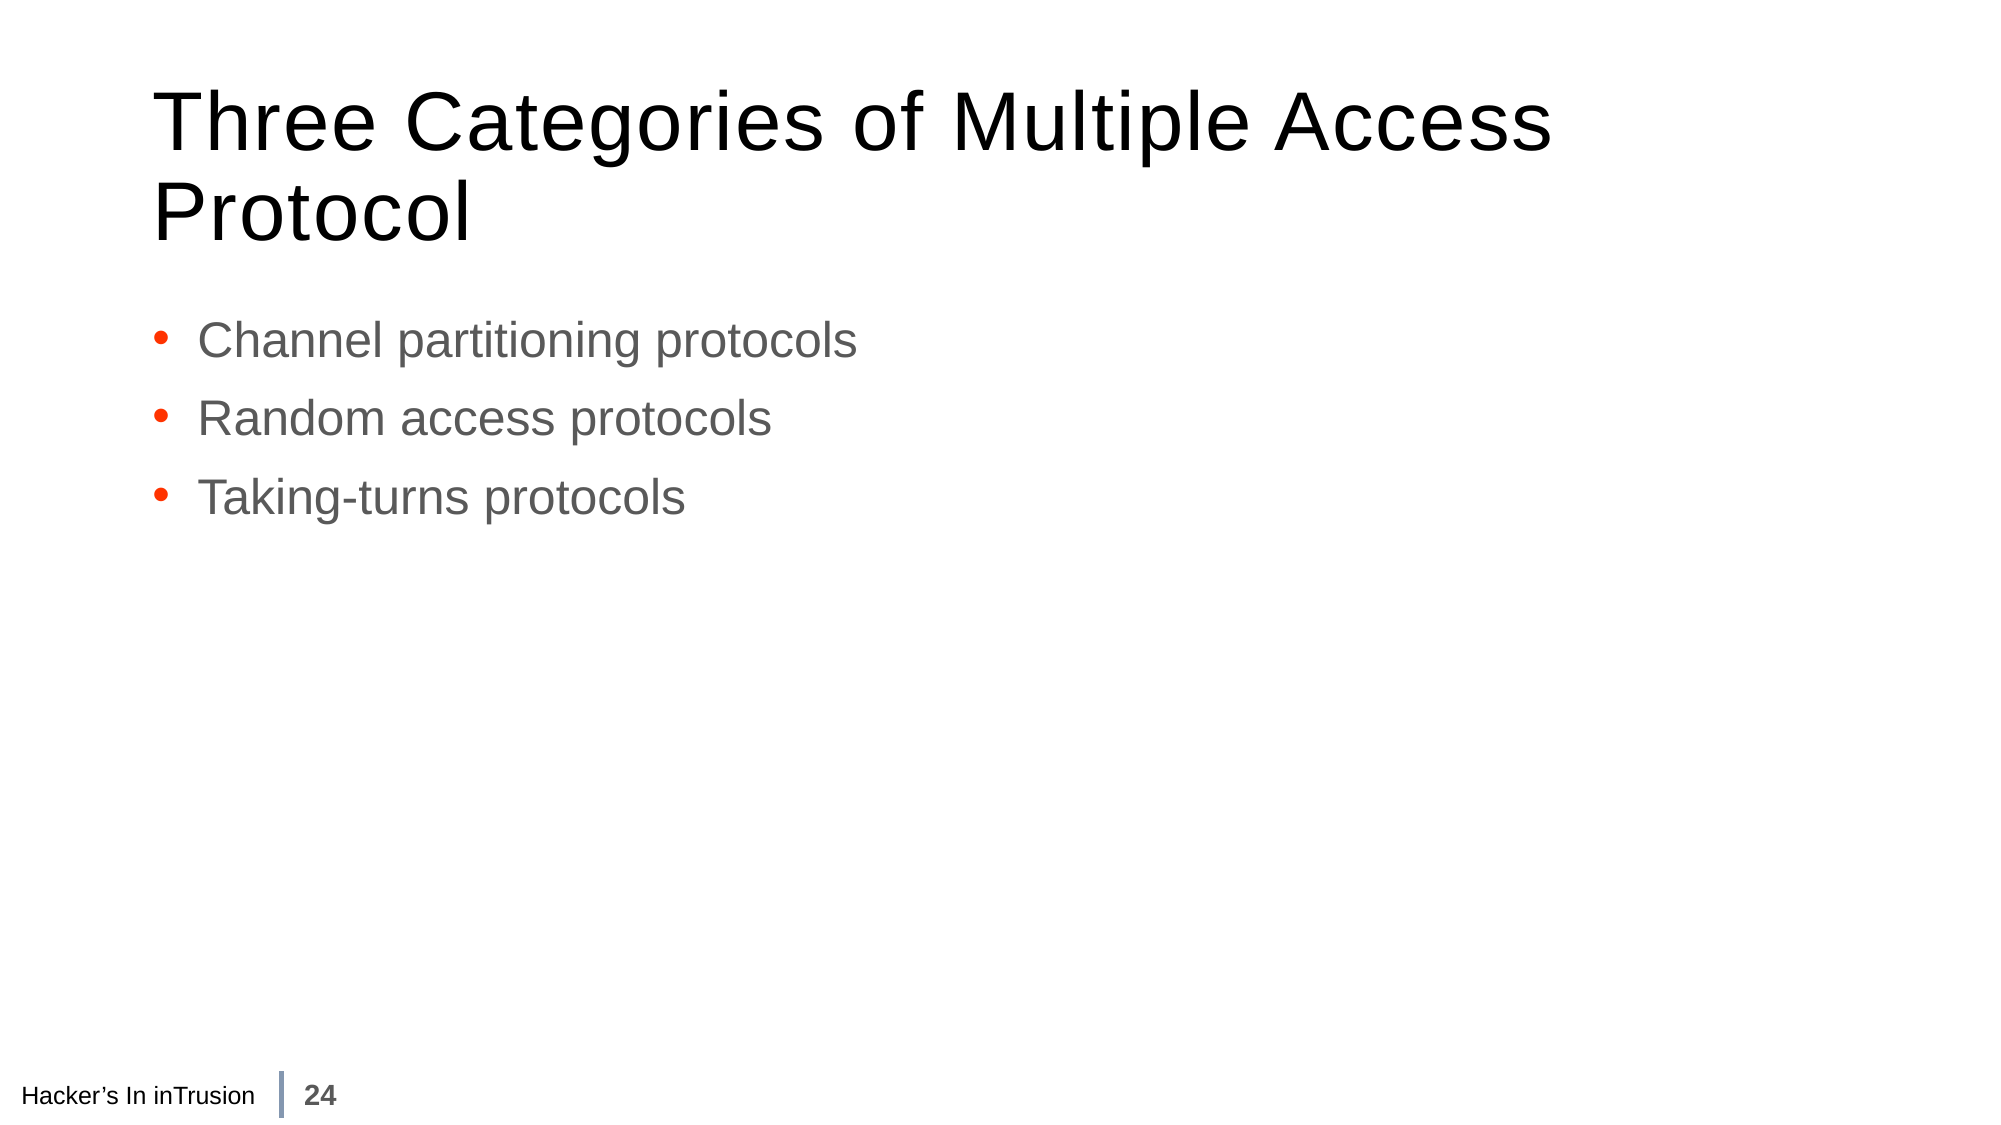

# Three Categories of Multiple Access Protocol
Channel partitioning protocols
Random access protocols
Taking-turns protocols